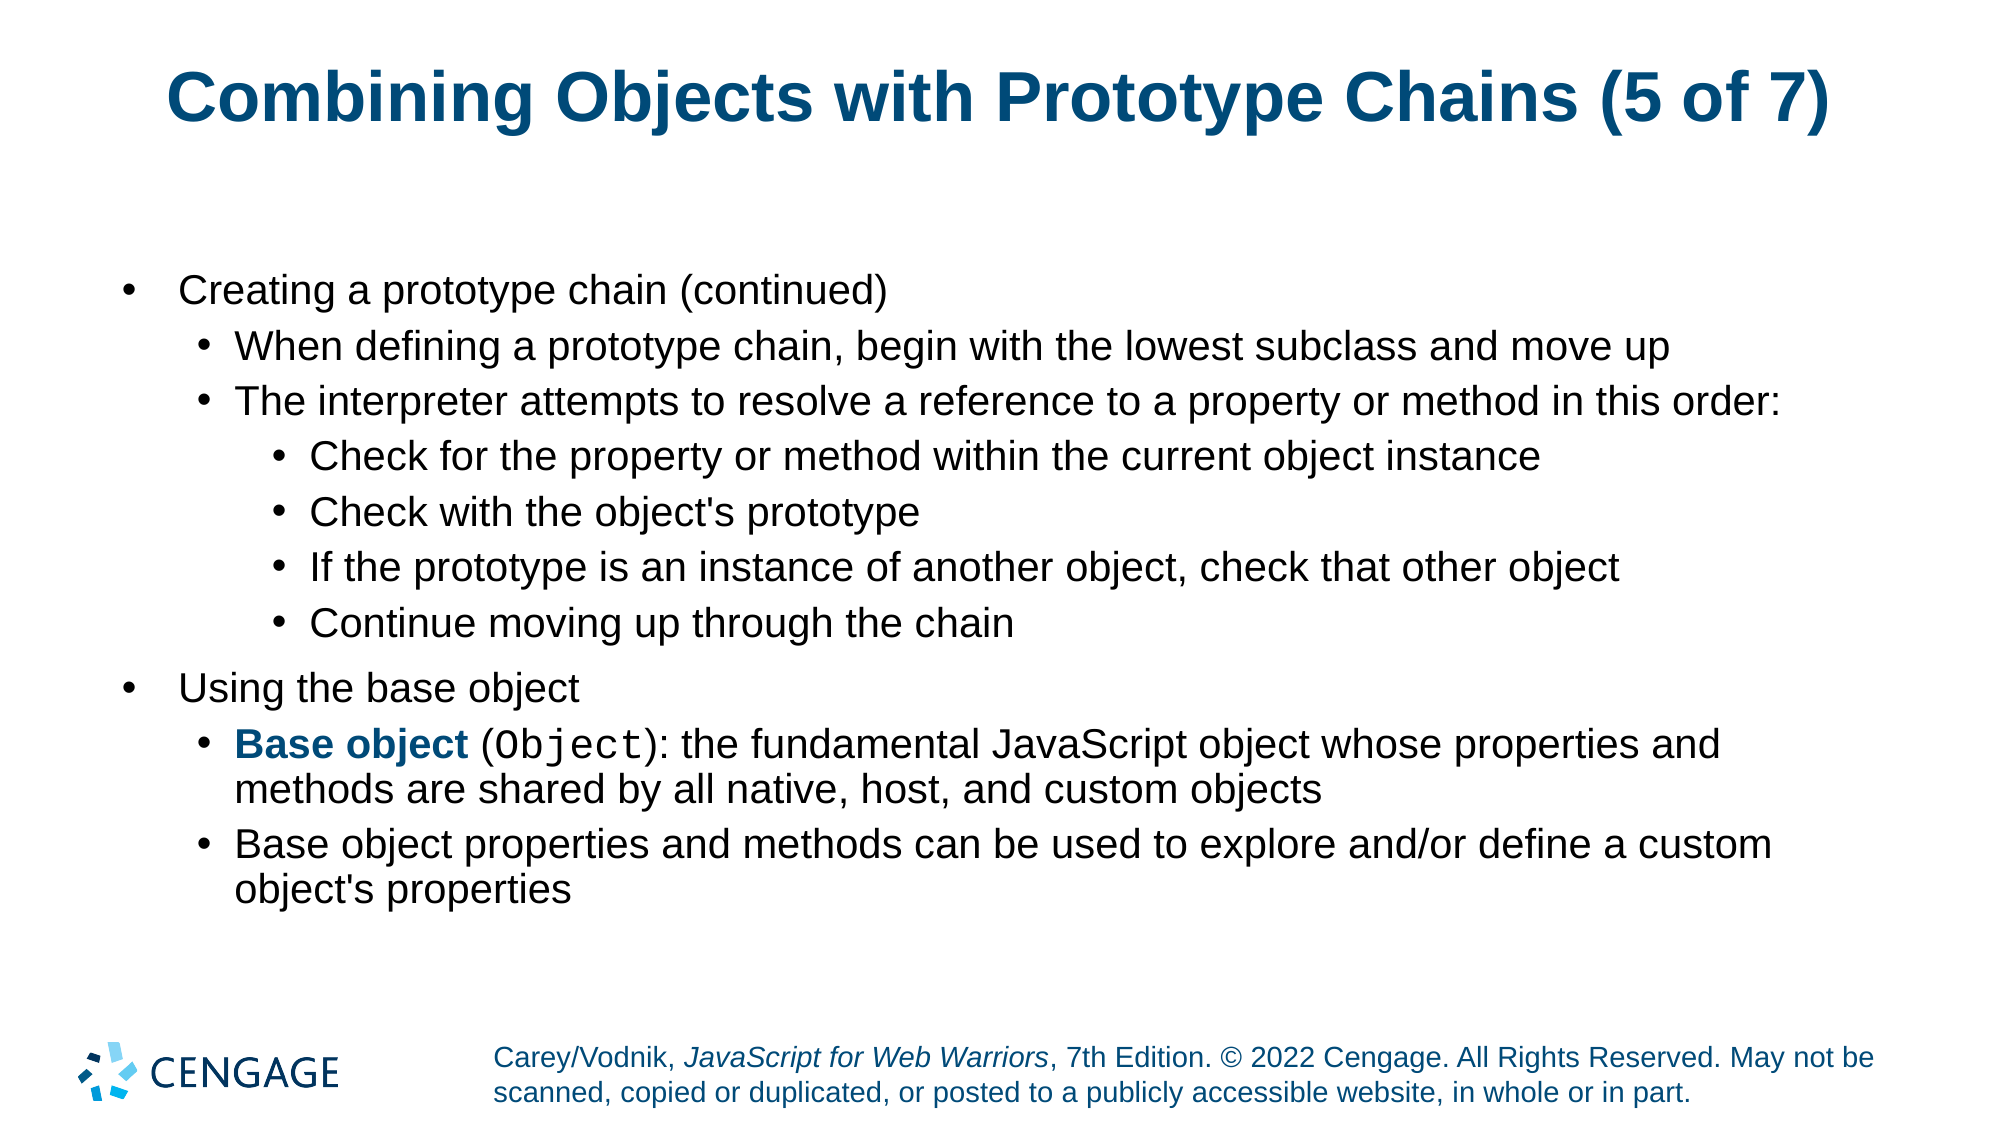

# Combining Objects with Prototype Chains (5 of 7)
Creating a prototype chain (continued)
When defining a prototype chain, begin with the lowest subclass and move up
The interpreter attempts to resolve a reference to a property or method in this order:
Check for the property or method within the current object instance
Check with the object's prototype
If the prototype is an instance of another object, check that other object
Continue moving up through the chain
Using the base object
Base object (Object): the fundamental JavaScript object whose properties and methods are shared by all native, host, and custom objects
Base object properties and methods can be used to explore and/or define a custom object's properties